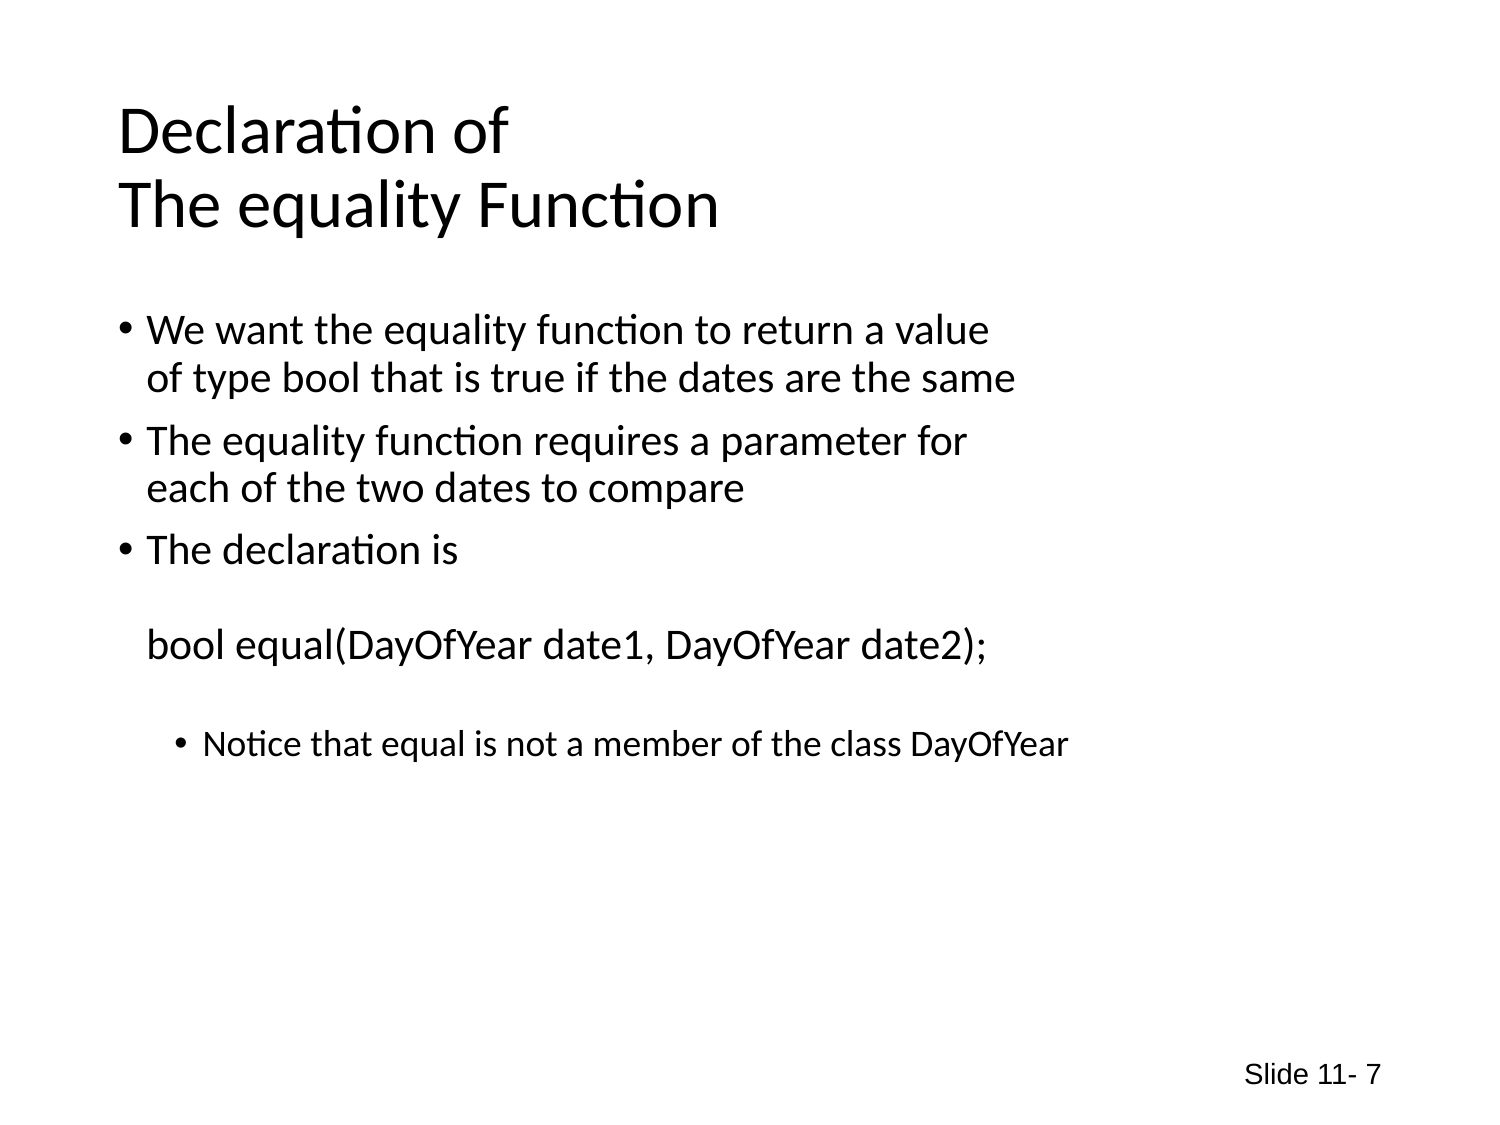

# Declaration of The equality Function
We want the equality function to return a value
of type bool that is true if the dates are the same
The equality function requires a parameter for
each of the two dates to compare
The declaration is
bool equal(DayOfYear date1, DayOfYear date2);
Notice that equal is not a member of the class DayOfYear
Slide 11- 7